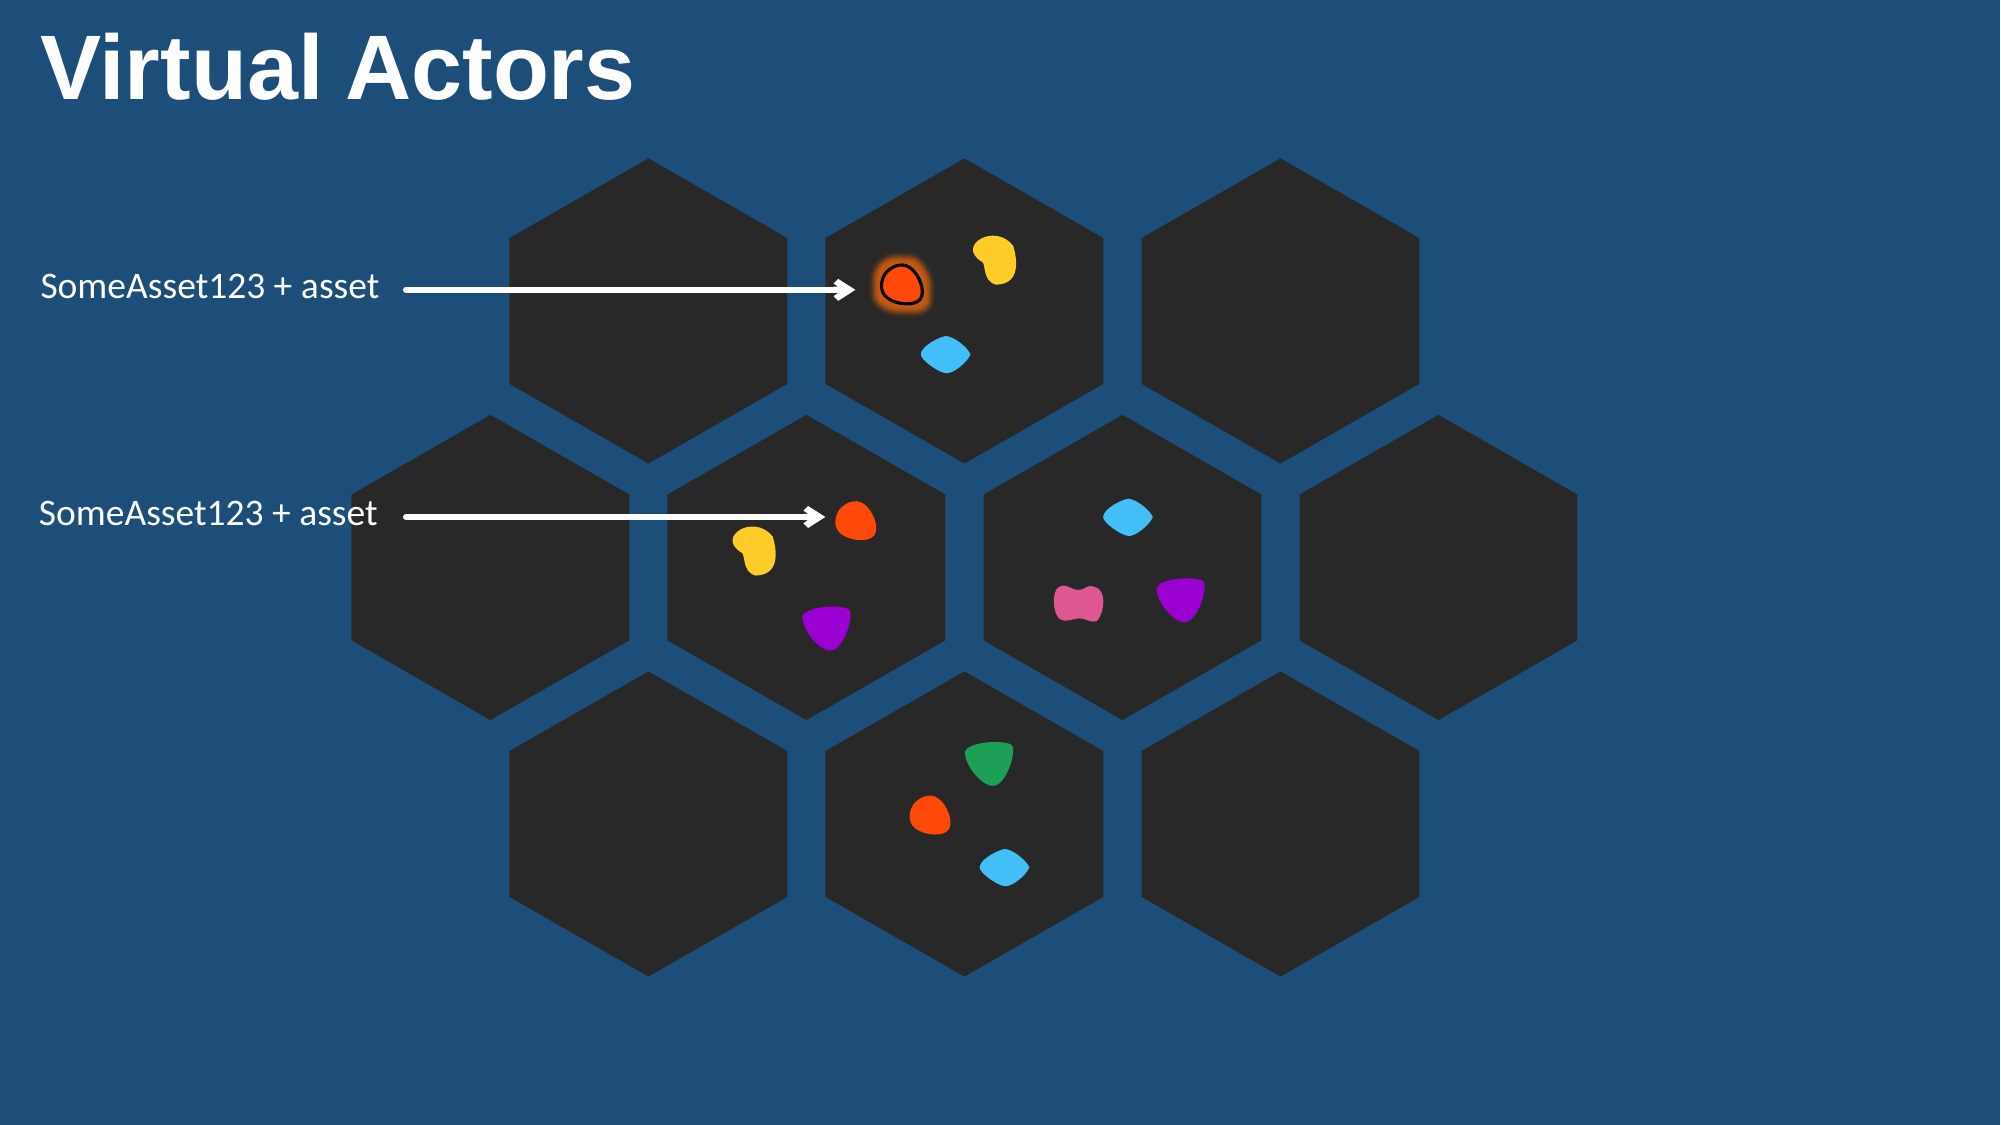

Virtual Actors

SomeAsset123 + asset

SomeAsset123 + asset